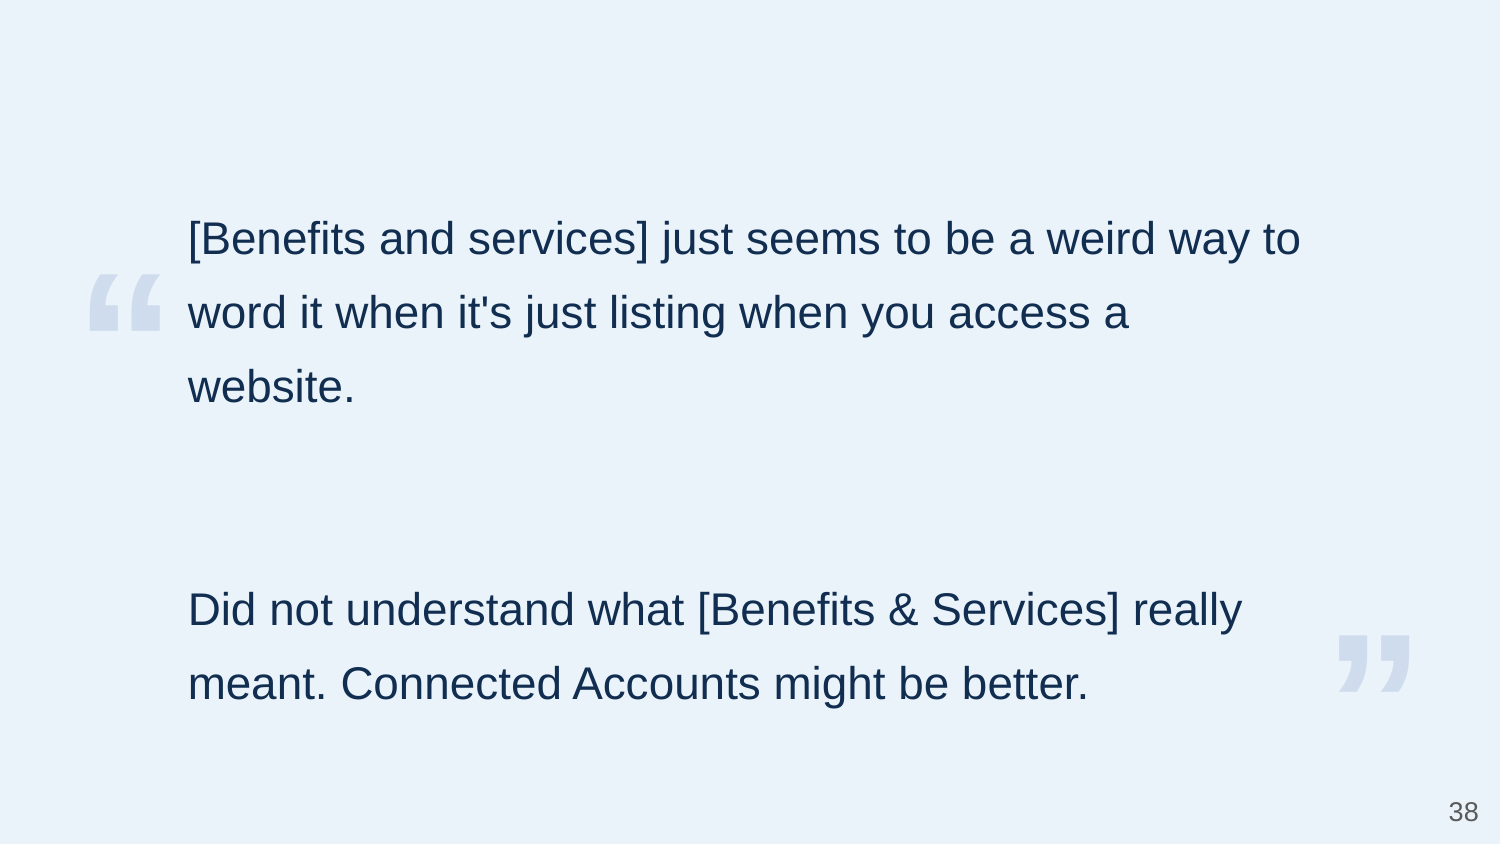

# “
[Benefits and services] just seems to be a weird way to word it when it's just listing when you access a website.

Did not understand what [Benefits & Services] really meant. Connected Accounts might be better.
”
38